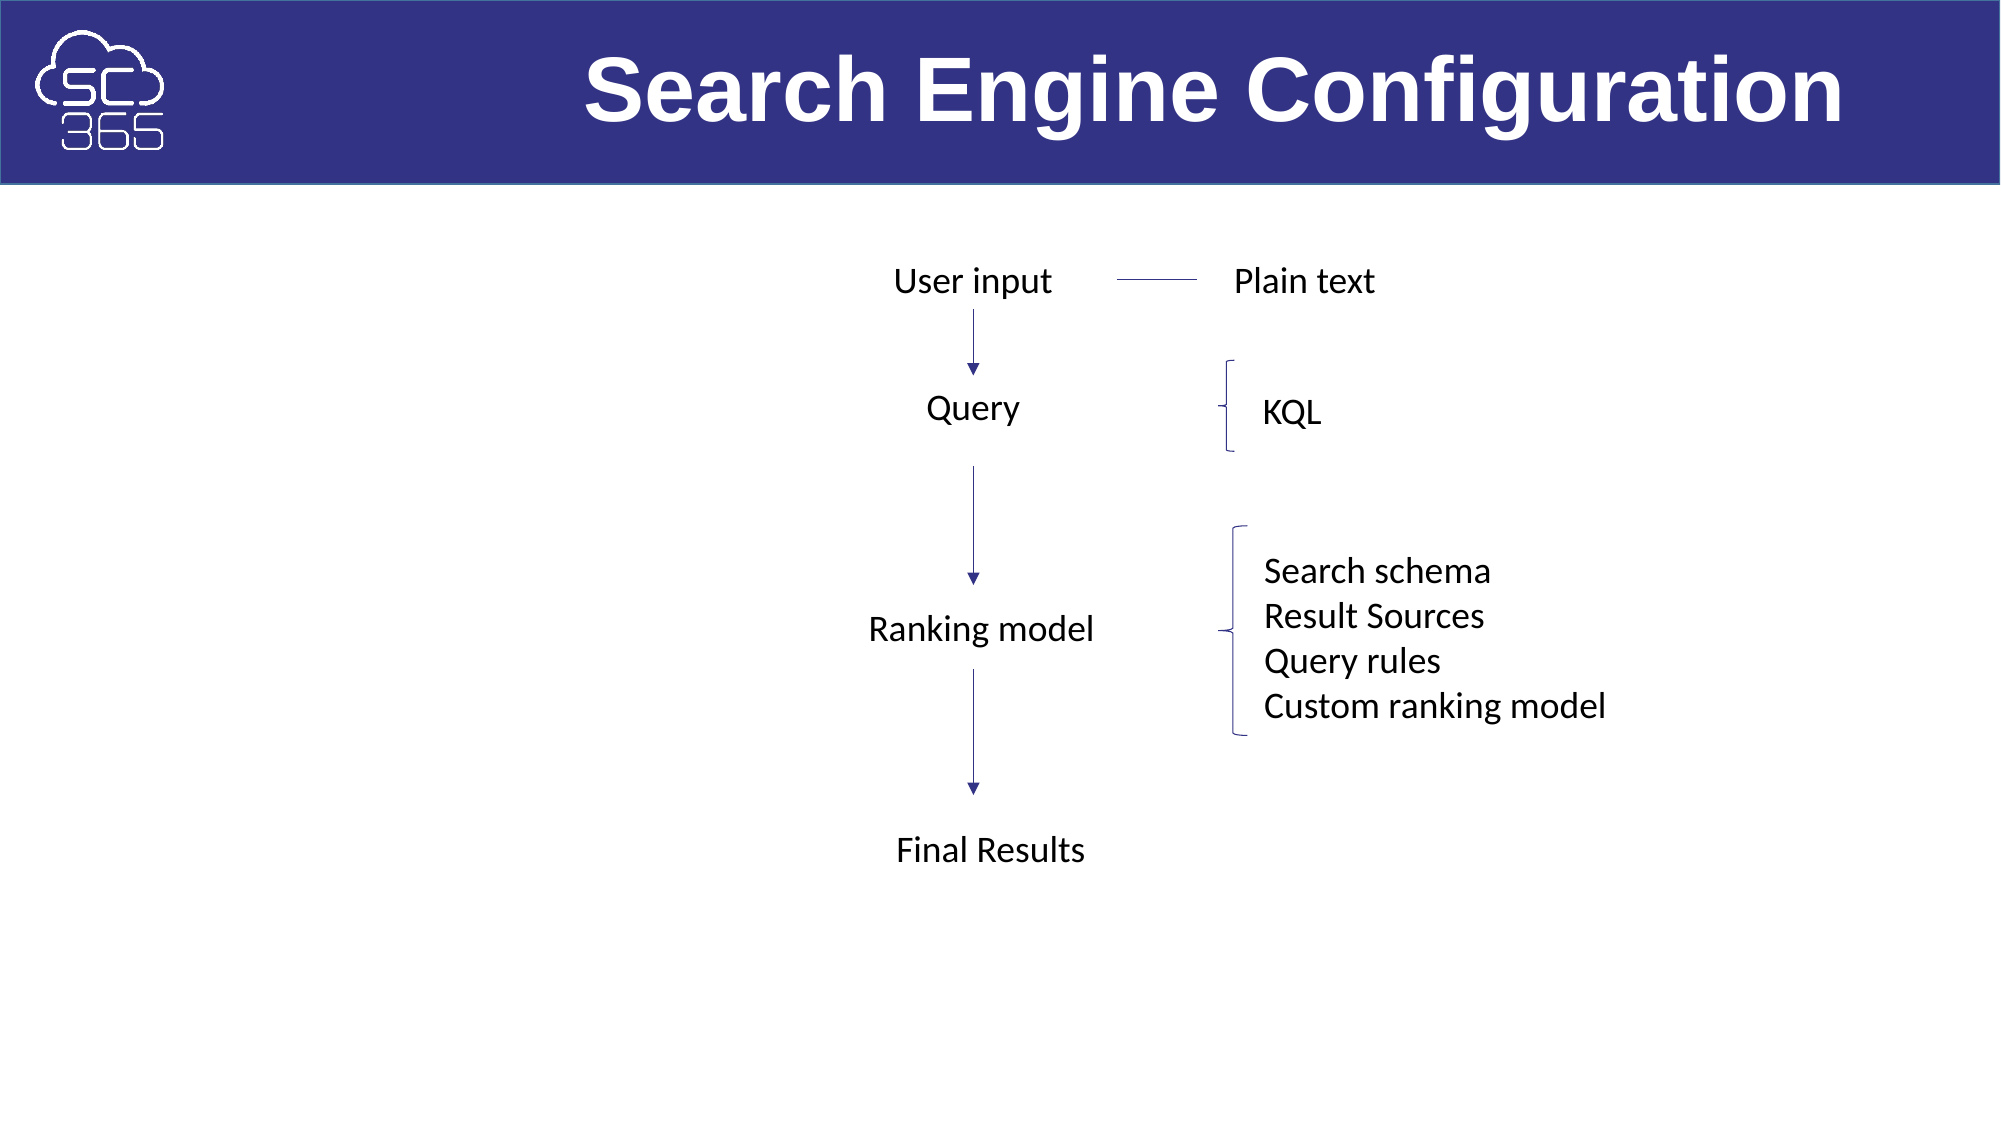

# Search Engine Configuration
User input
Plain text

Query
KQL

Search schema
Result Sources
Query rules
Custom ranking model
Ranking model
Final Results